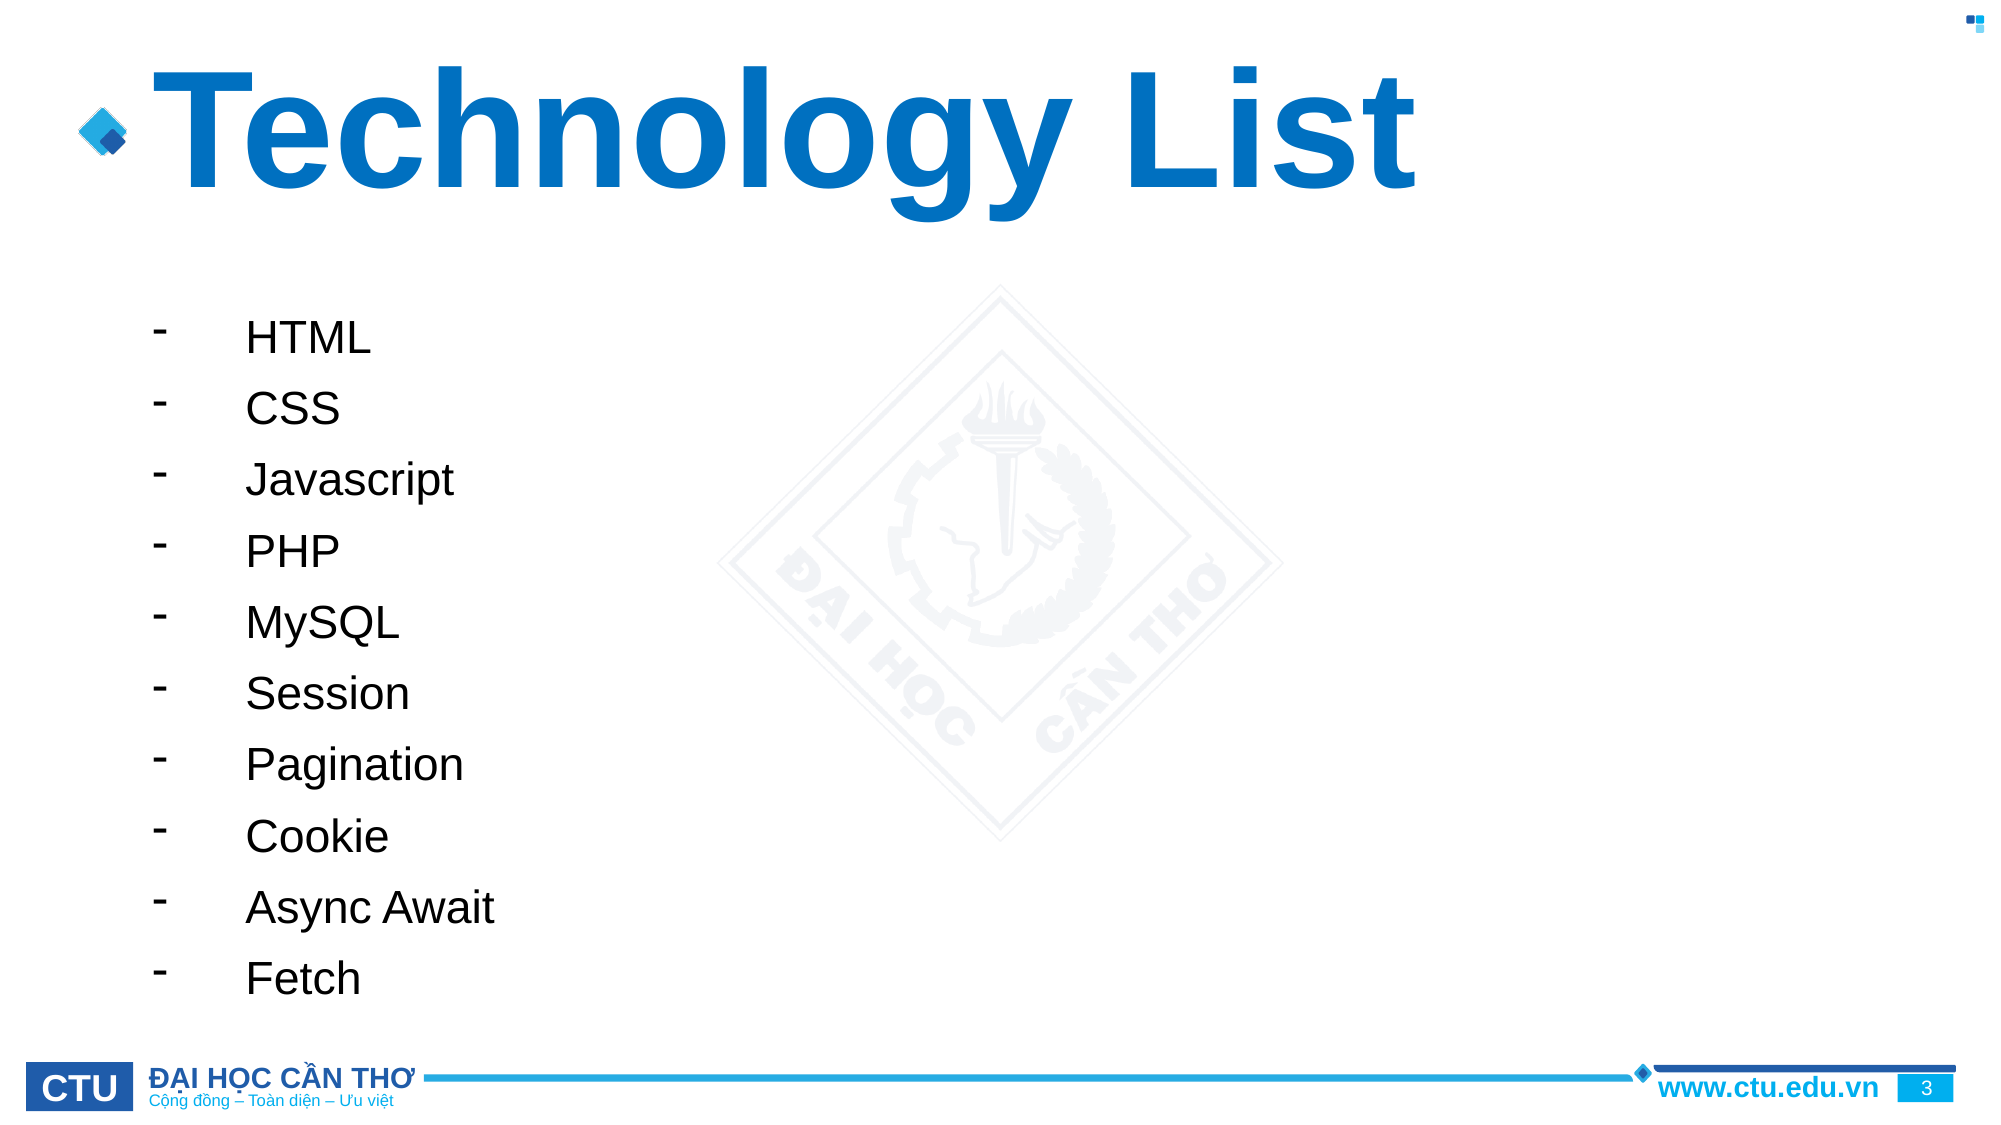

# Technology List
HTML
CSS
Javascript
PHP
MySQL
Session
Pagination
Cookie
Async Await
Fetch